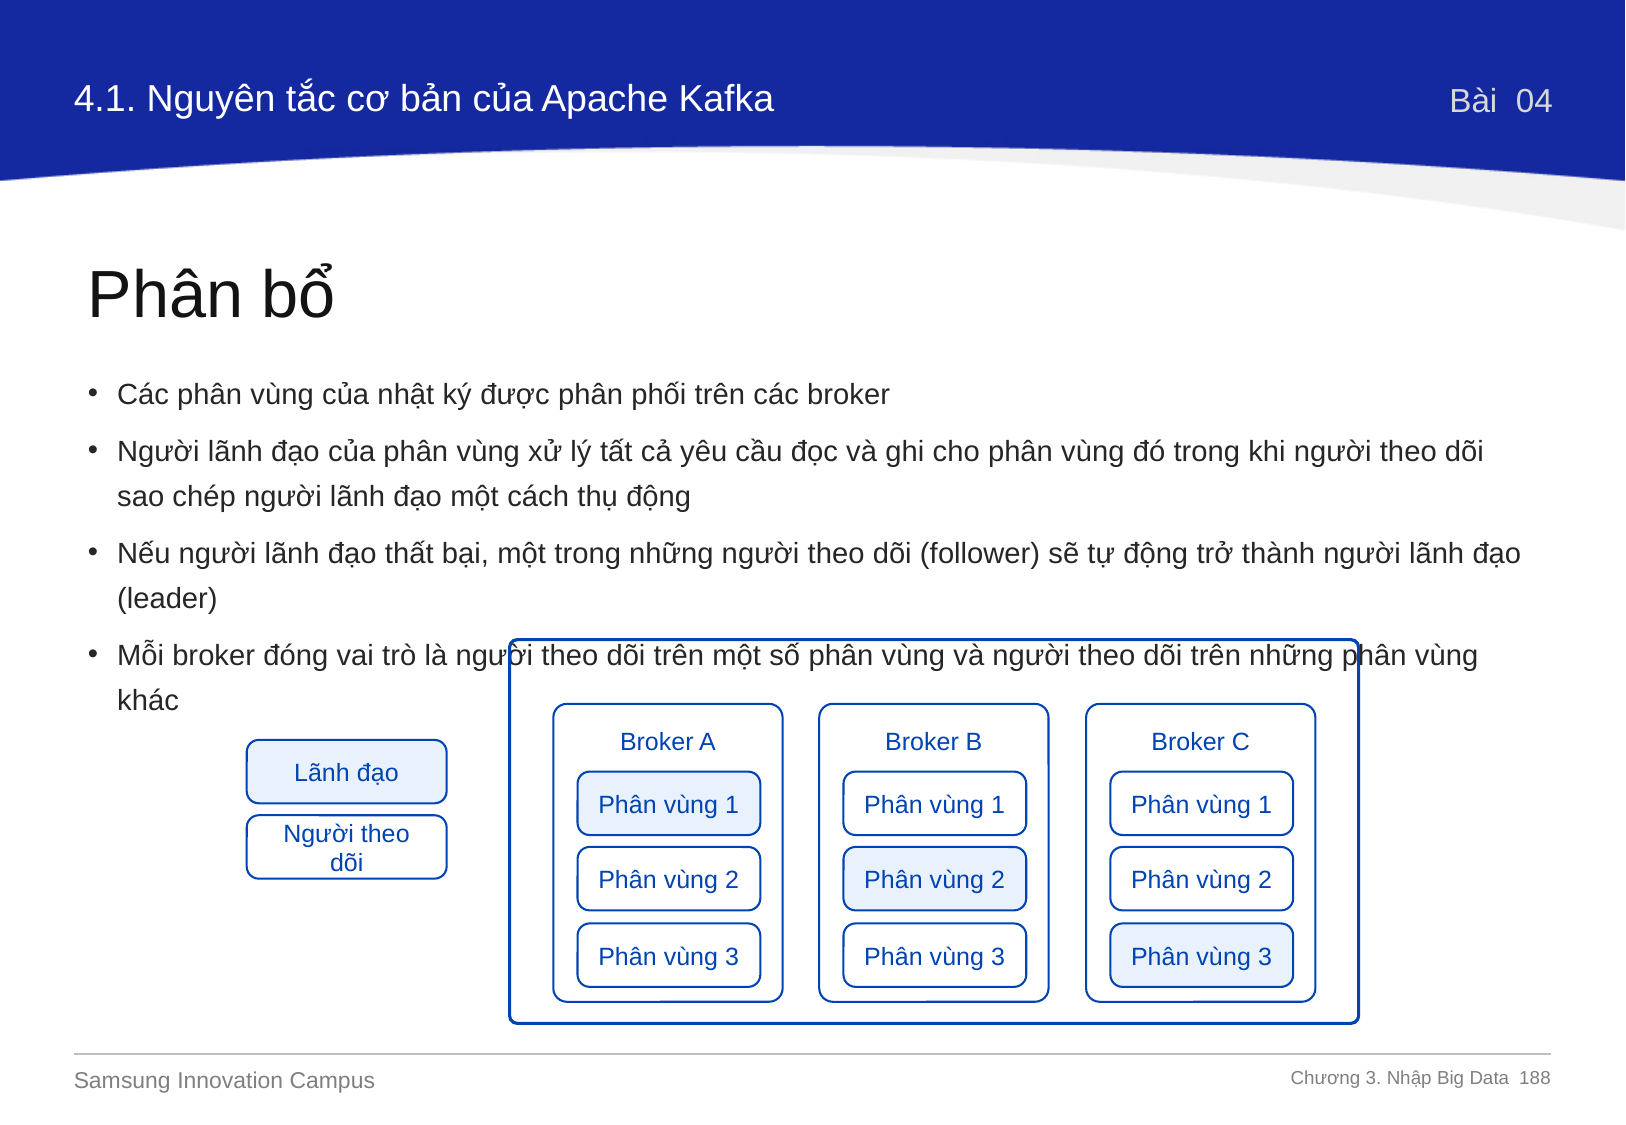

4.1. Nguyên tắc cơ bản của Apache Kafka
Bài  04
Phân bổ
Các phân vùng của nhật ký được phân phối trên các broker
Người lãnh đạo của phân vùng xử lý tất cả yêu cầu đọc và ghi cho phân vùng đó trong khi người theo dõi sao chép người lãnh đạo một cách thụ động
Nếu người lãnh đạo thất bại, một trong những người theo dõi (follower) sẽ tự động trở thành người lãnh đạo (leader)
Mỗi broker đóng vai trò là người theo dõi trên một số phân vùng và người theo dõi trên những phân vùng khác

Broker A

Phân vùng 1
Phân vùng 2
Phân vùng 3
Broker B

Phân vùng 1
Phân vùng 2
Phân vùng 3
Broker C

Phân vùng 1
Phân vùng 2
Phân vùng 3
Lãnh đạo
Người theo dõi